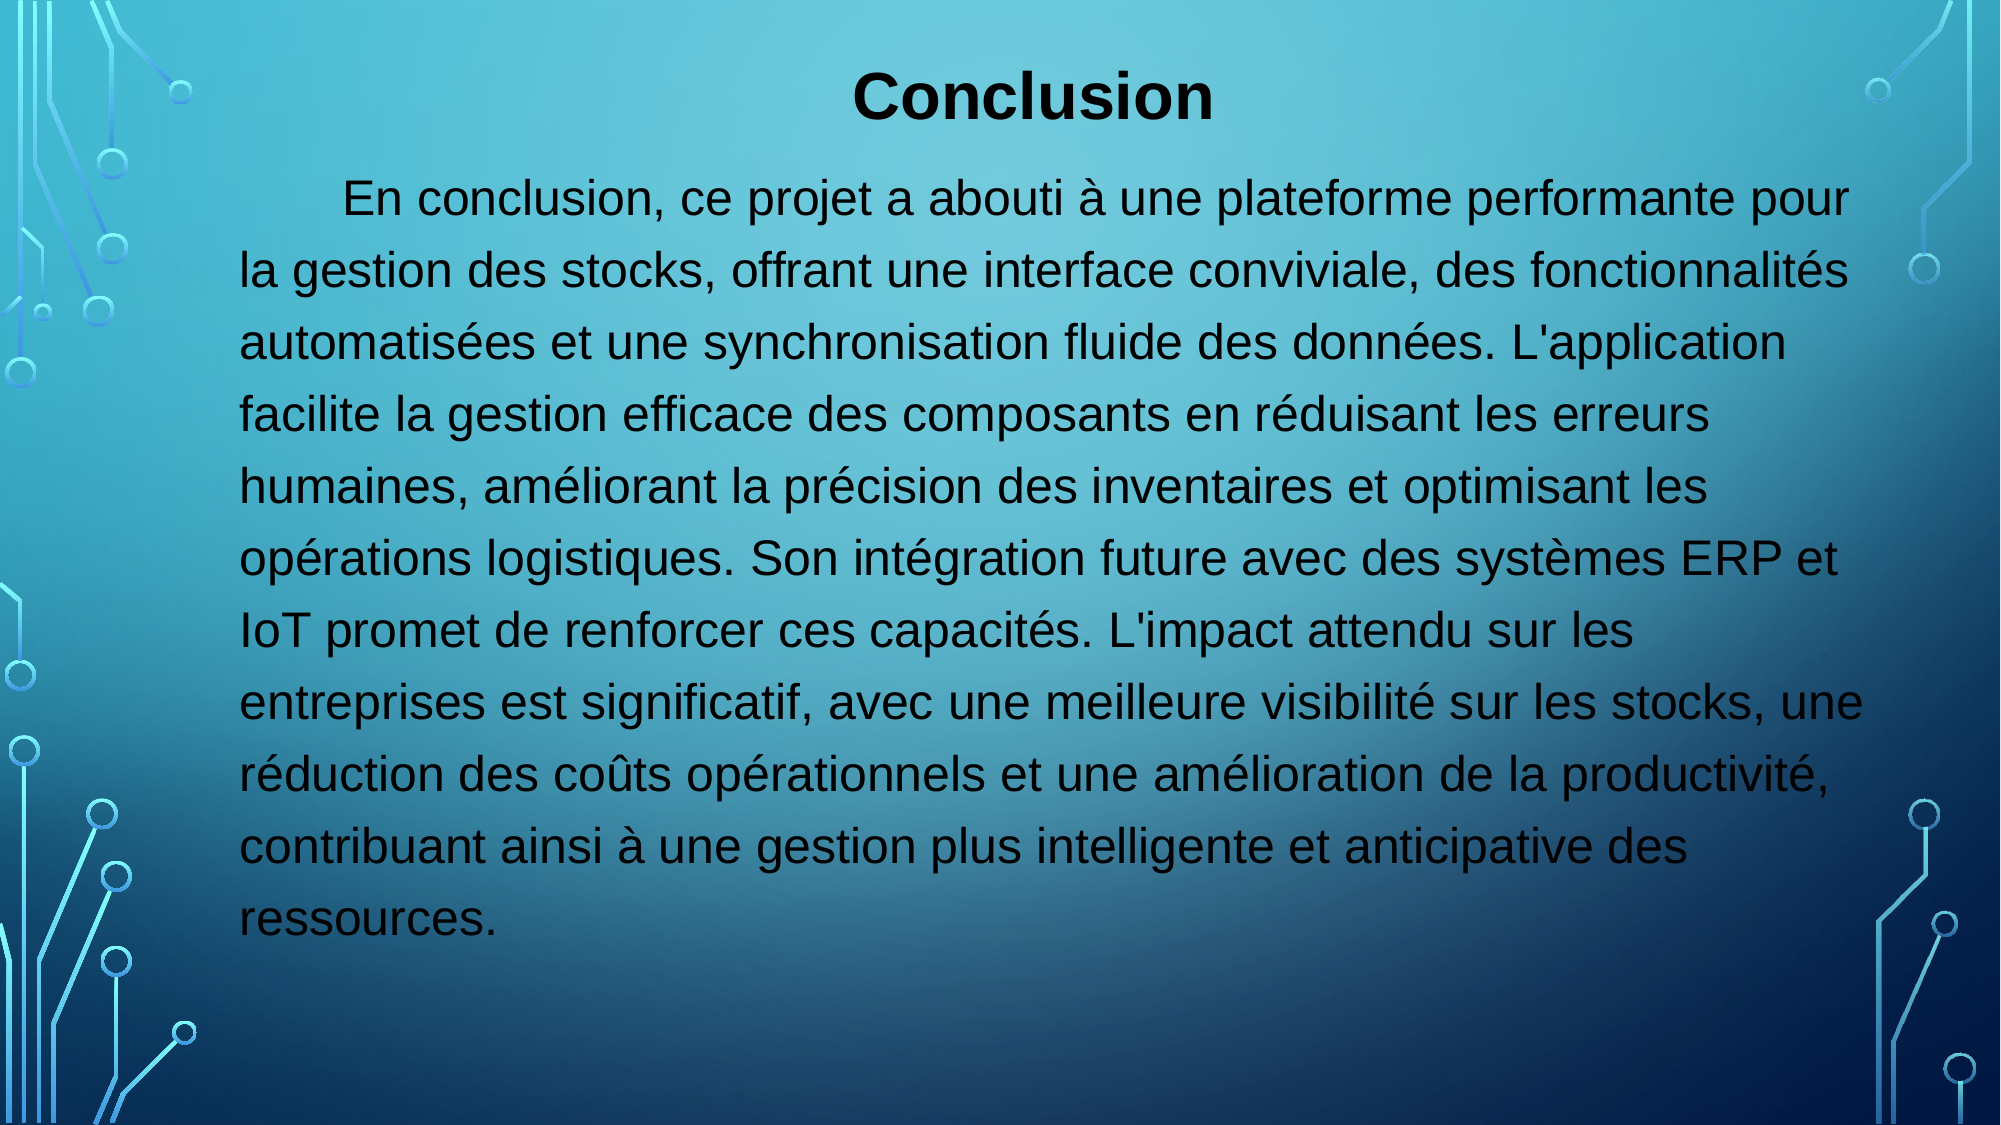

Conclusion
          En conclusion, ce projet a abouti à une plateforme performante pour la gestion des stocks, offrant une interface conviviale, des fonctionnalités automatisées et une synchronisation fluide des données. L'application facilite la gestion efficace des composants en réduisant les erreurs humaines, améliorant la précision des inventaires et optimisant les opérations logistiques. Son intégration future avec des systèmes ERP et IoT promet de renforcer ces capacités. L'impact attendu sur les entreprises est significatif, avec une meilleure visibilité sur les stocks, une réduction des coûts opérationnels et une amélioration de la productivité, contribuant ainsi à une gestion plus intelligente et anticipative des ressources.